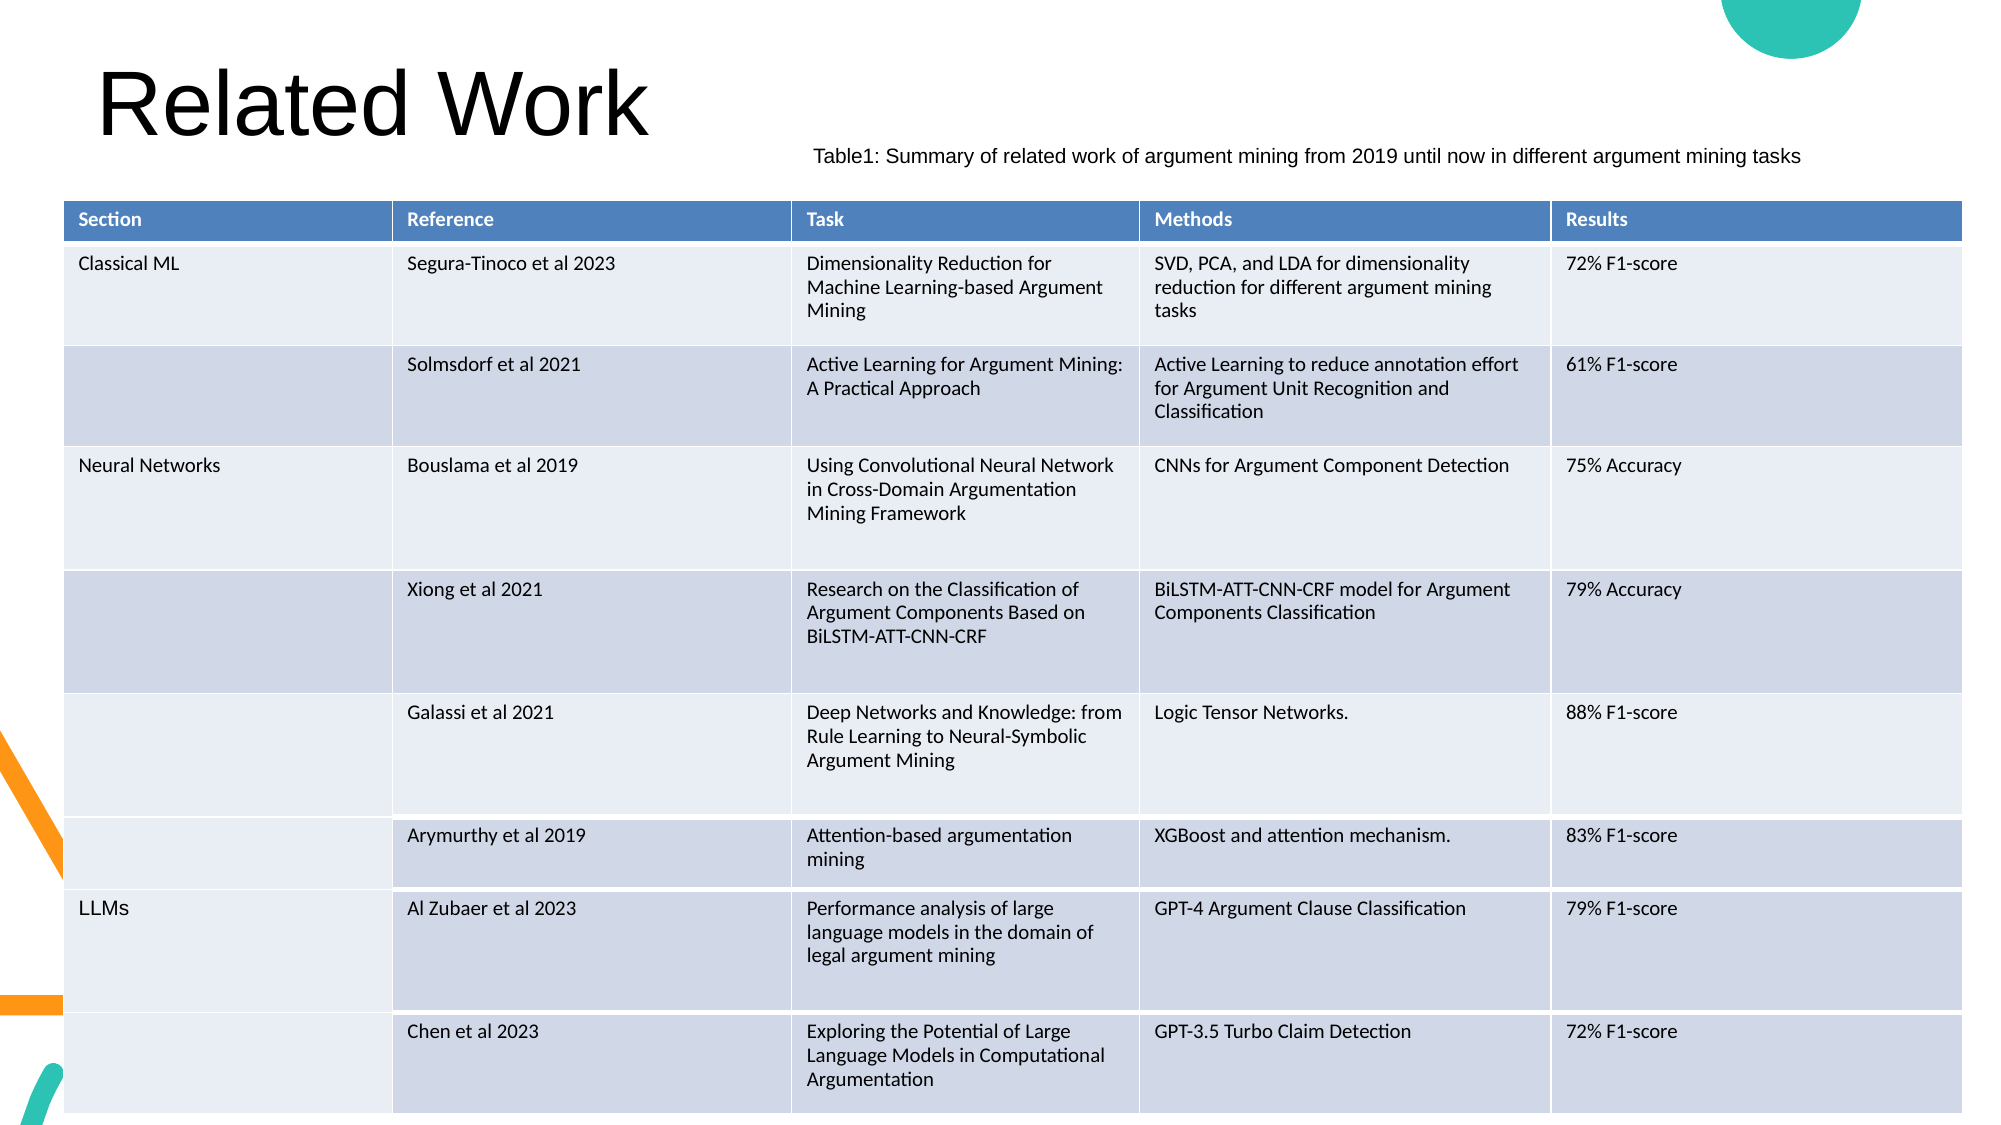

# Related Work
Table1: Summary of related work of argument mining from 2019 until now in different argument mining tasks
| Section | Reference | Task | Methods | Results |
| --- | --- | --- | --- | --- |
| Classical ML | Segura-Tinoco et al 2023 | Dimensionality Reduction for Machine Learning-based Argument Mining | SVD, PCA, and LDA for dimensionality reduction for different argument mining tasks | 72% F1-score |
|  | Solmsdorf et al 2021 | Active Learning for Argument Mining: A Practical Approach | Active Learning to reduce annotation effort for Argument Unit Recognition and Classification | 61% F1-score |
| Neural Networks | Bouslama et al 2019 | Using Convolutional Neural Network in Cross-Domain Argumentation Mining Framework | CNNs for Argument Component Detection | 75% Accuracy |
|  | Xiong et al 2021 | Research on the Classification of Argument Components Based on BiLSTM-ATT-CNN-CRF | BiLSTM-ATT-CNN-CRF model for Argument Components Classification | 79% Accuracy |
|  | Galassi et al 2021 | Deep Networks and Knowledge: from Rule Learning to Neural-Symbolic Argument Mining | Logic Tensor Networks. | 88% F1-score |
|  | Arymurthy et al 2019 | Attention-based argumentation mining | XGBoost and attention mechanism. | 83% F1-score |
| LLMs | Al Zubaer et al 2023 | Performance analysis of large language models in the domain of legal argument mining | GPT-4 Argument Clause Classification | 79% F1-score |
|  | Chen et al 2023 | Exploring the Potential of Large Language Models in Computational Argumentation | GPT-3.5 Turbo Claim Detection | 72% F1-score |
4